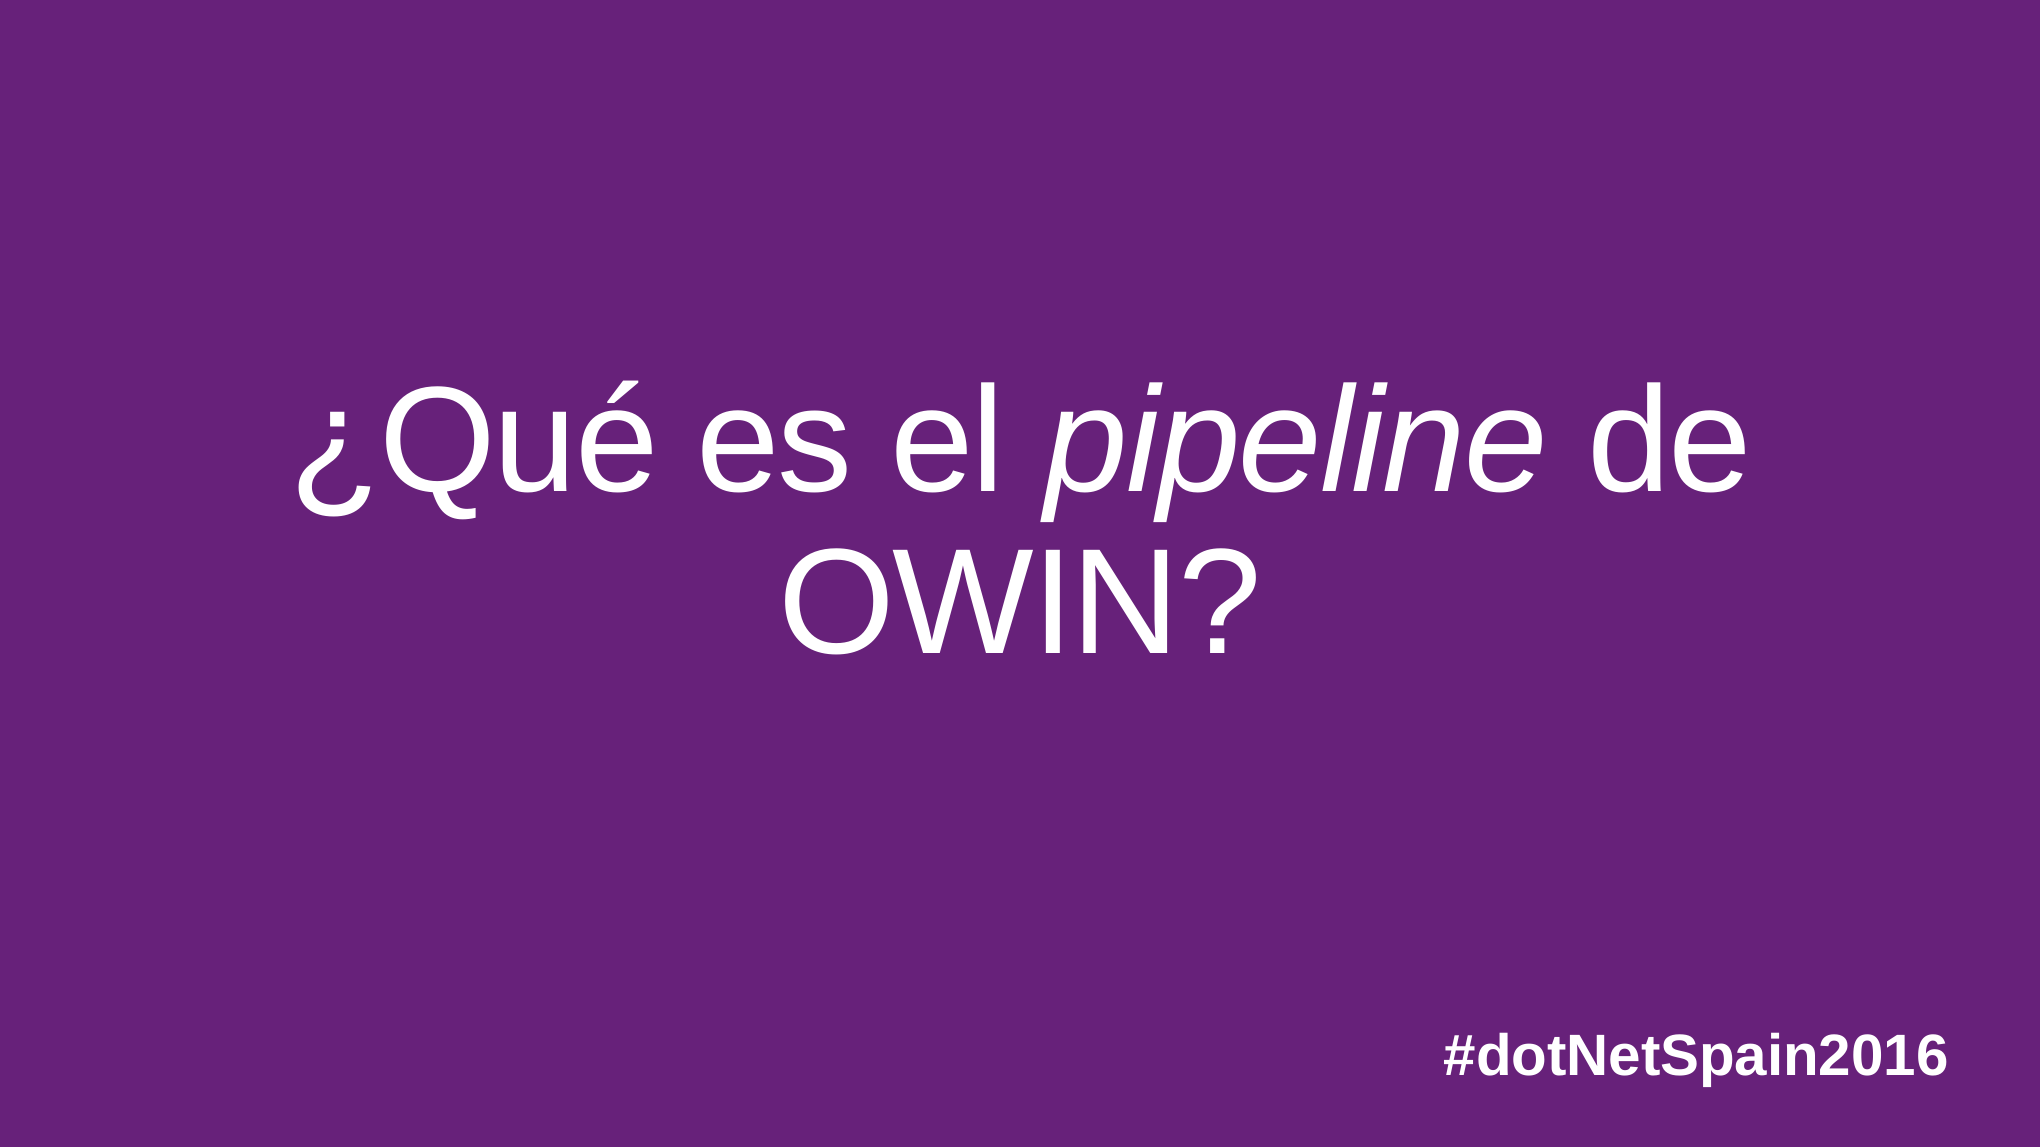

# ¿Qué es el pipeline de OWIN?